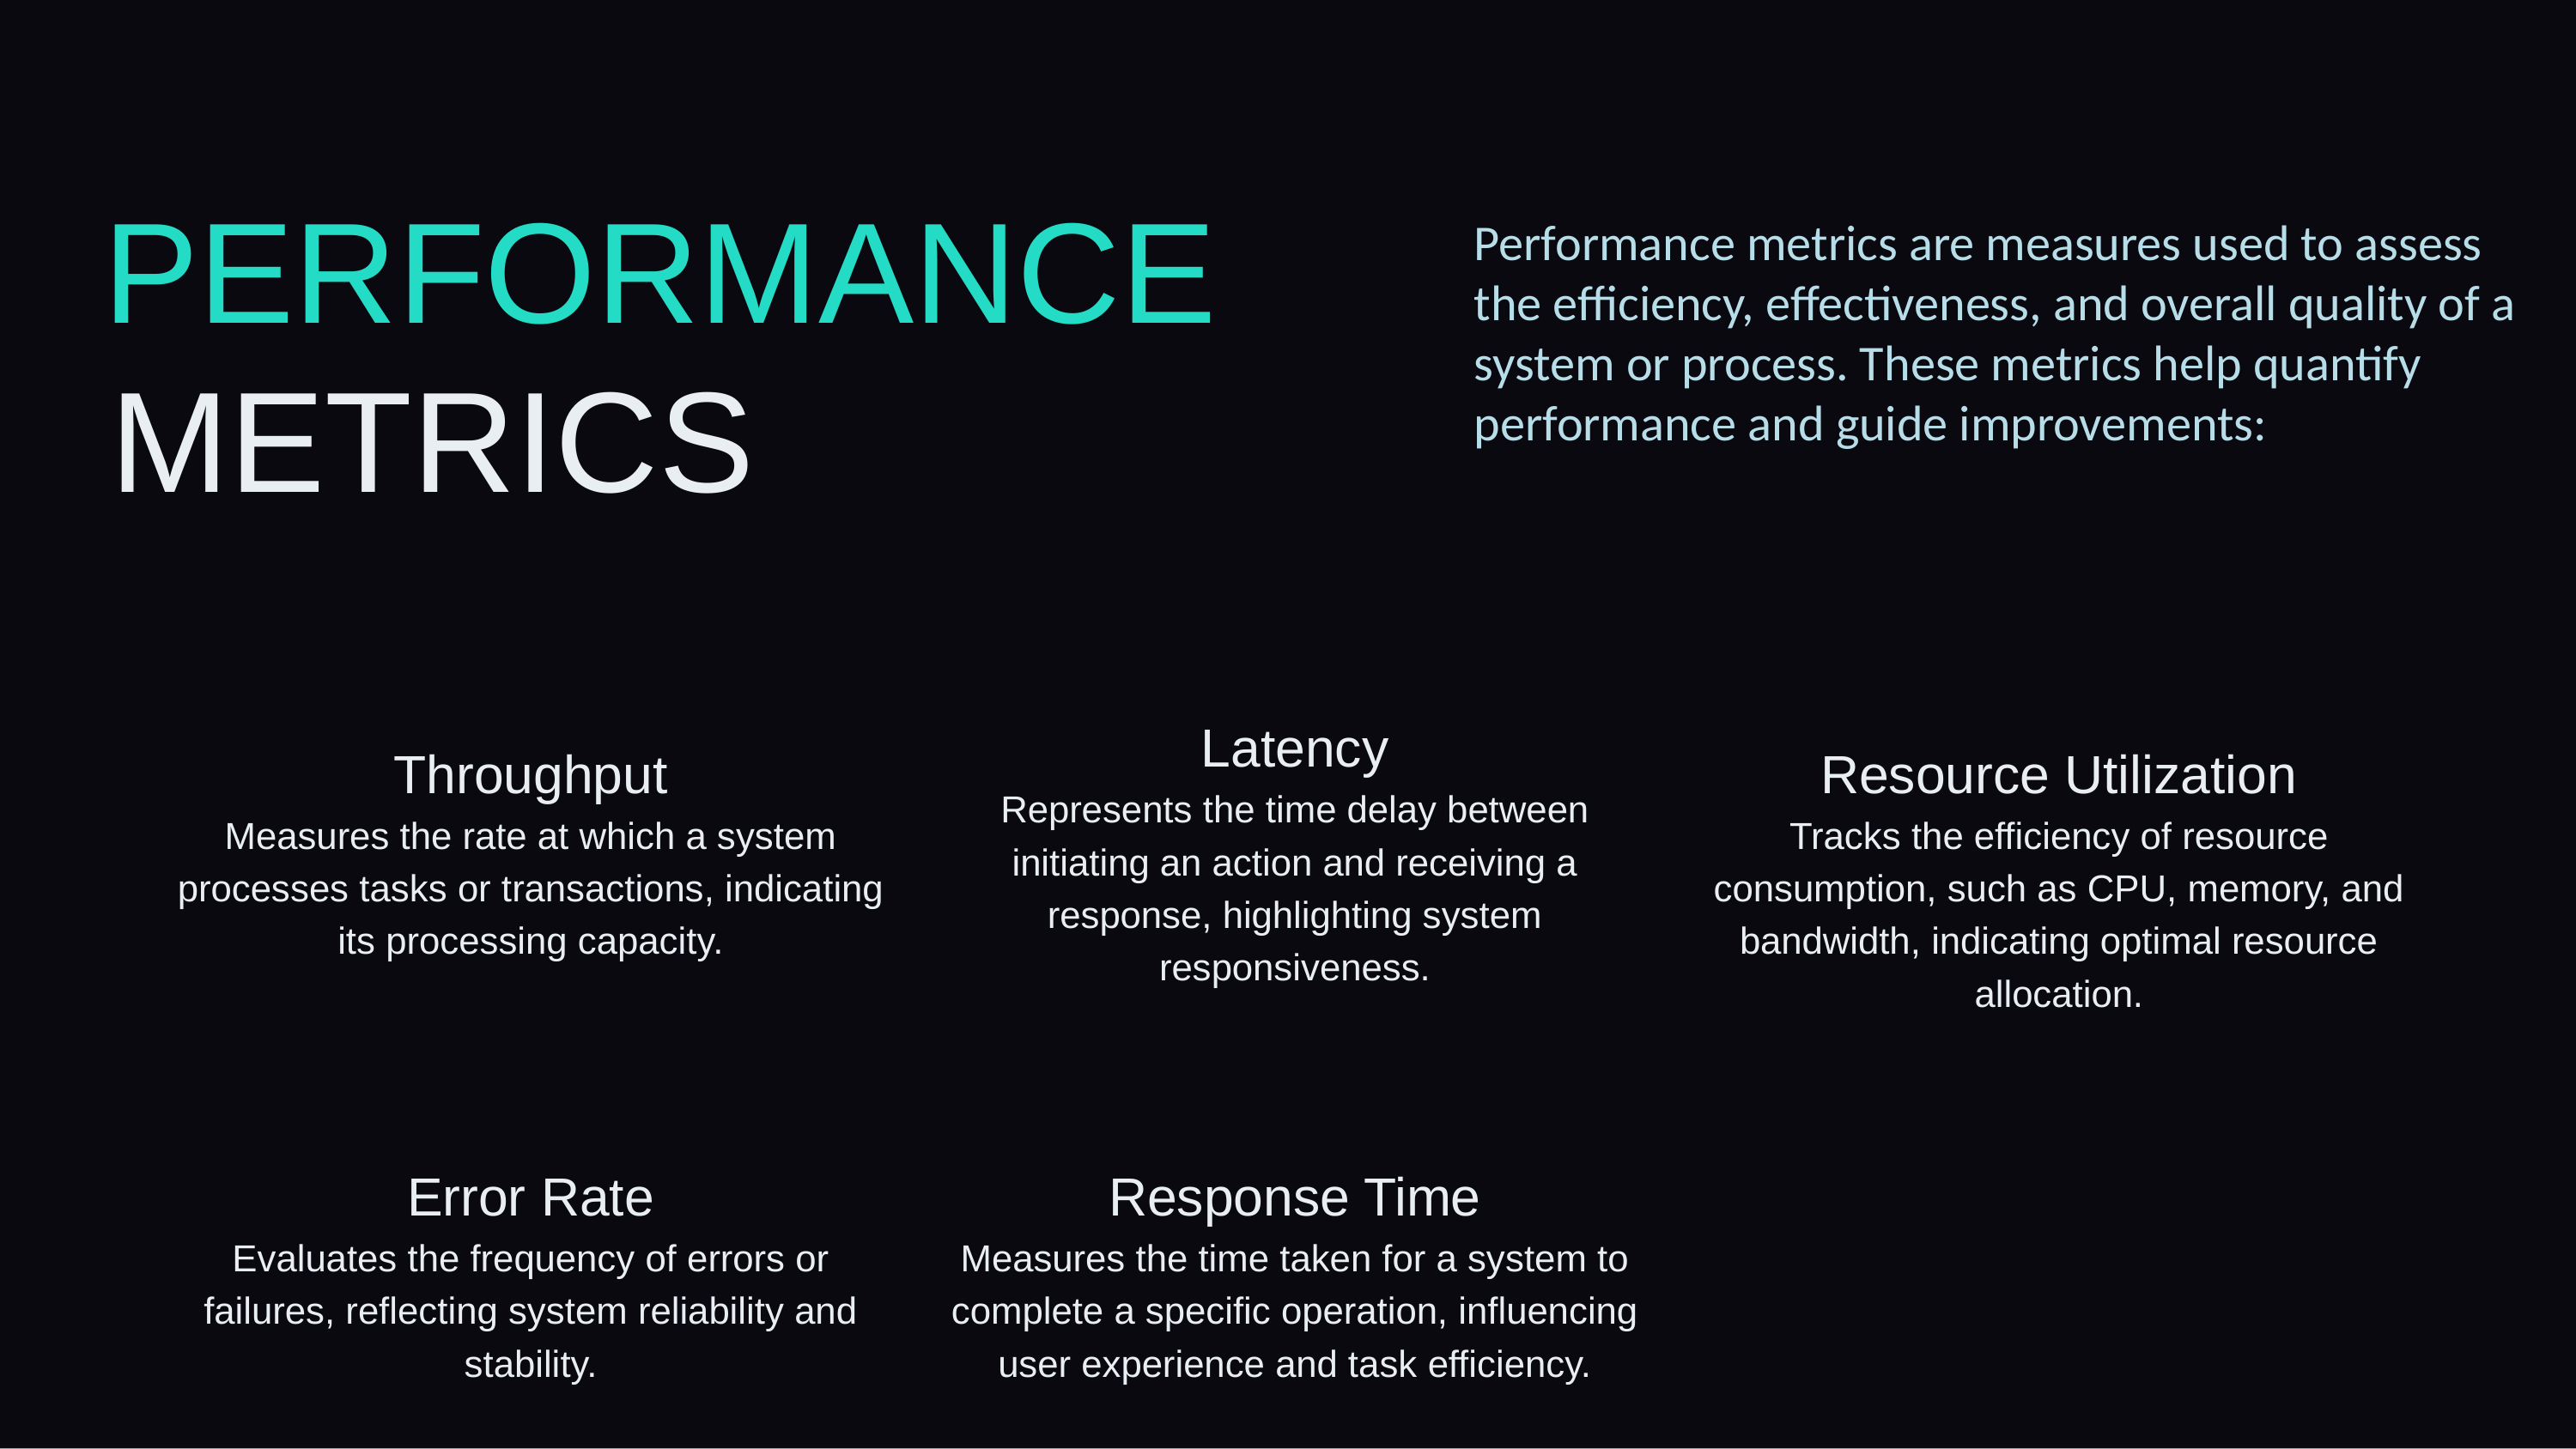

PERFORMANCE
Performance metrics are measures used to assess the efficiency, effectiveness, and overall quality of a system or process. These metrics help quantify performance and guide improvements:

METRICS
| Throughput Measures the rate at which a system processes tasks or transactions, indicating its processing capacity. | Latency Represents the time delay between initiating an action and receiving a response, highlighting system responsiveness. | Resource Utilization Tracks the efficiency of resource consumption, such as CPU, memory, and bandwidth, indicating optimal resource allocation. |
| --- | --- | --- |
| Error Rate Evaluates the frequency of errors or failures, reflecting system reliability and stability. | Response Time Measures the time taken for a system to complete a specific operation, influencing user experience and task efficiency. |  |